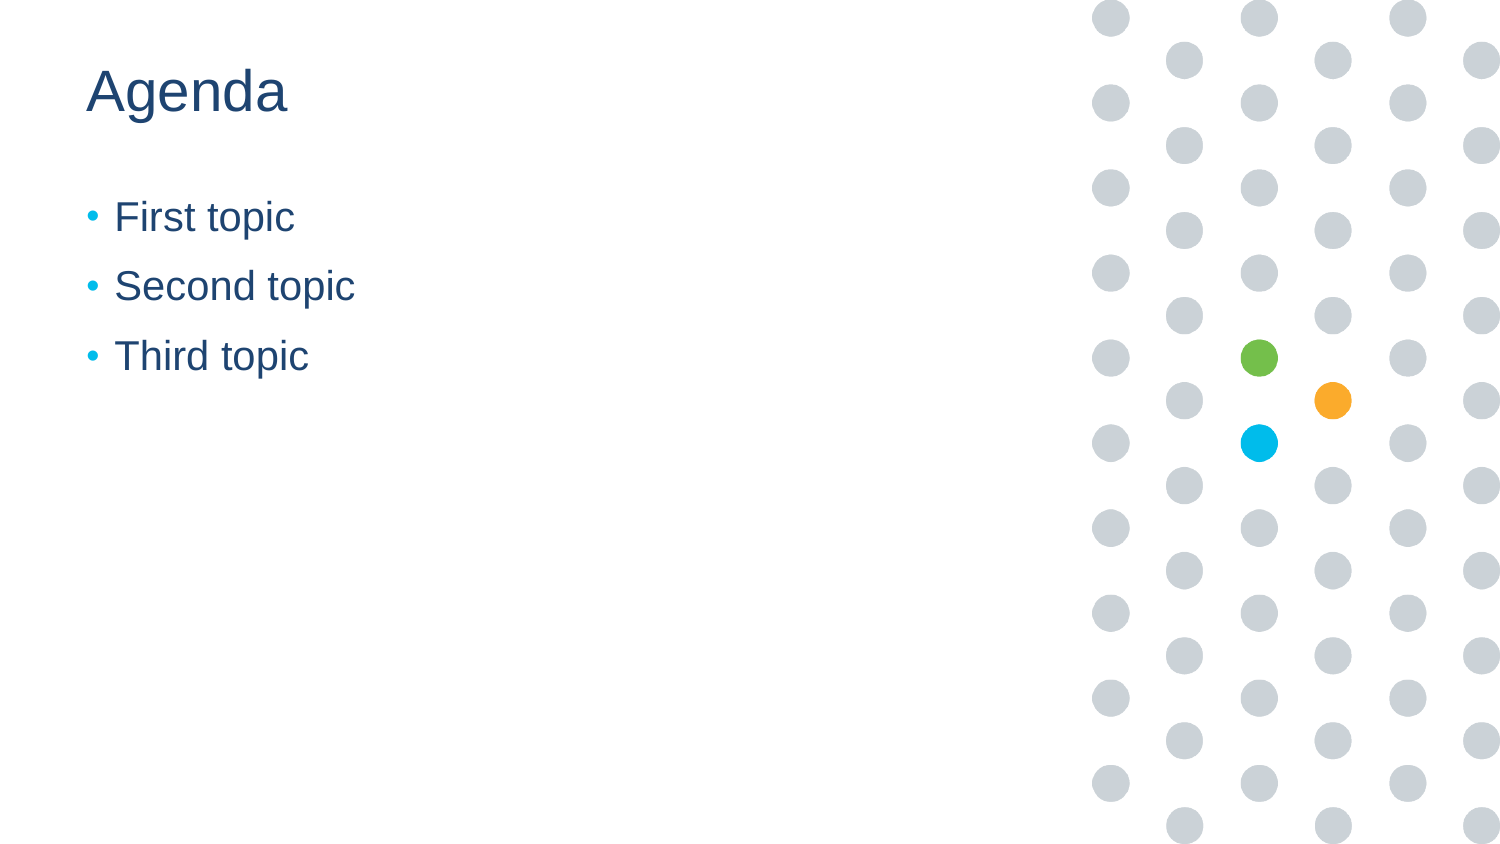

# Agenda
First topic
Second topic
Third topic